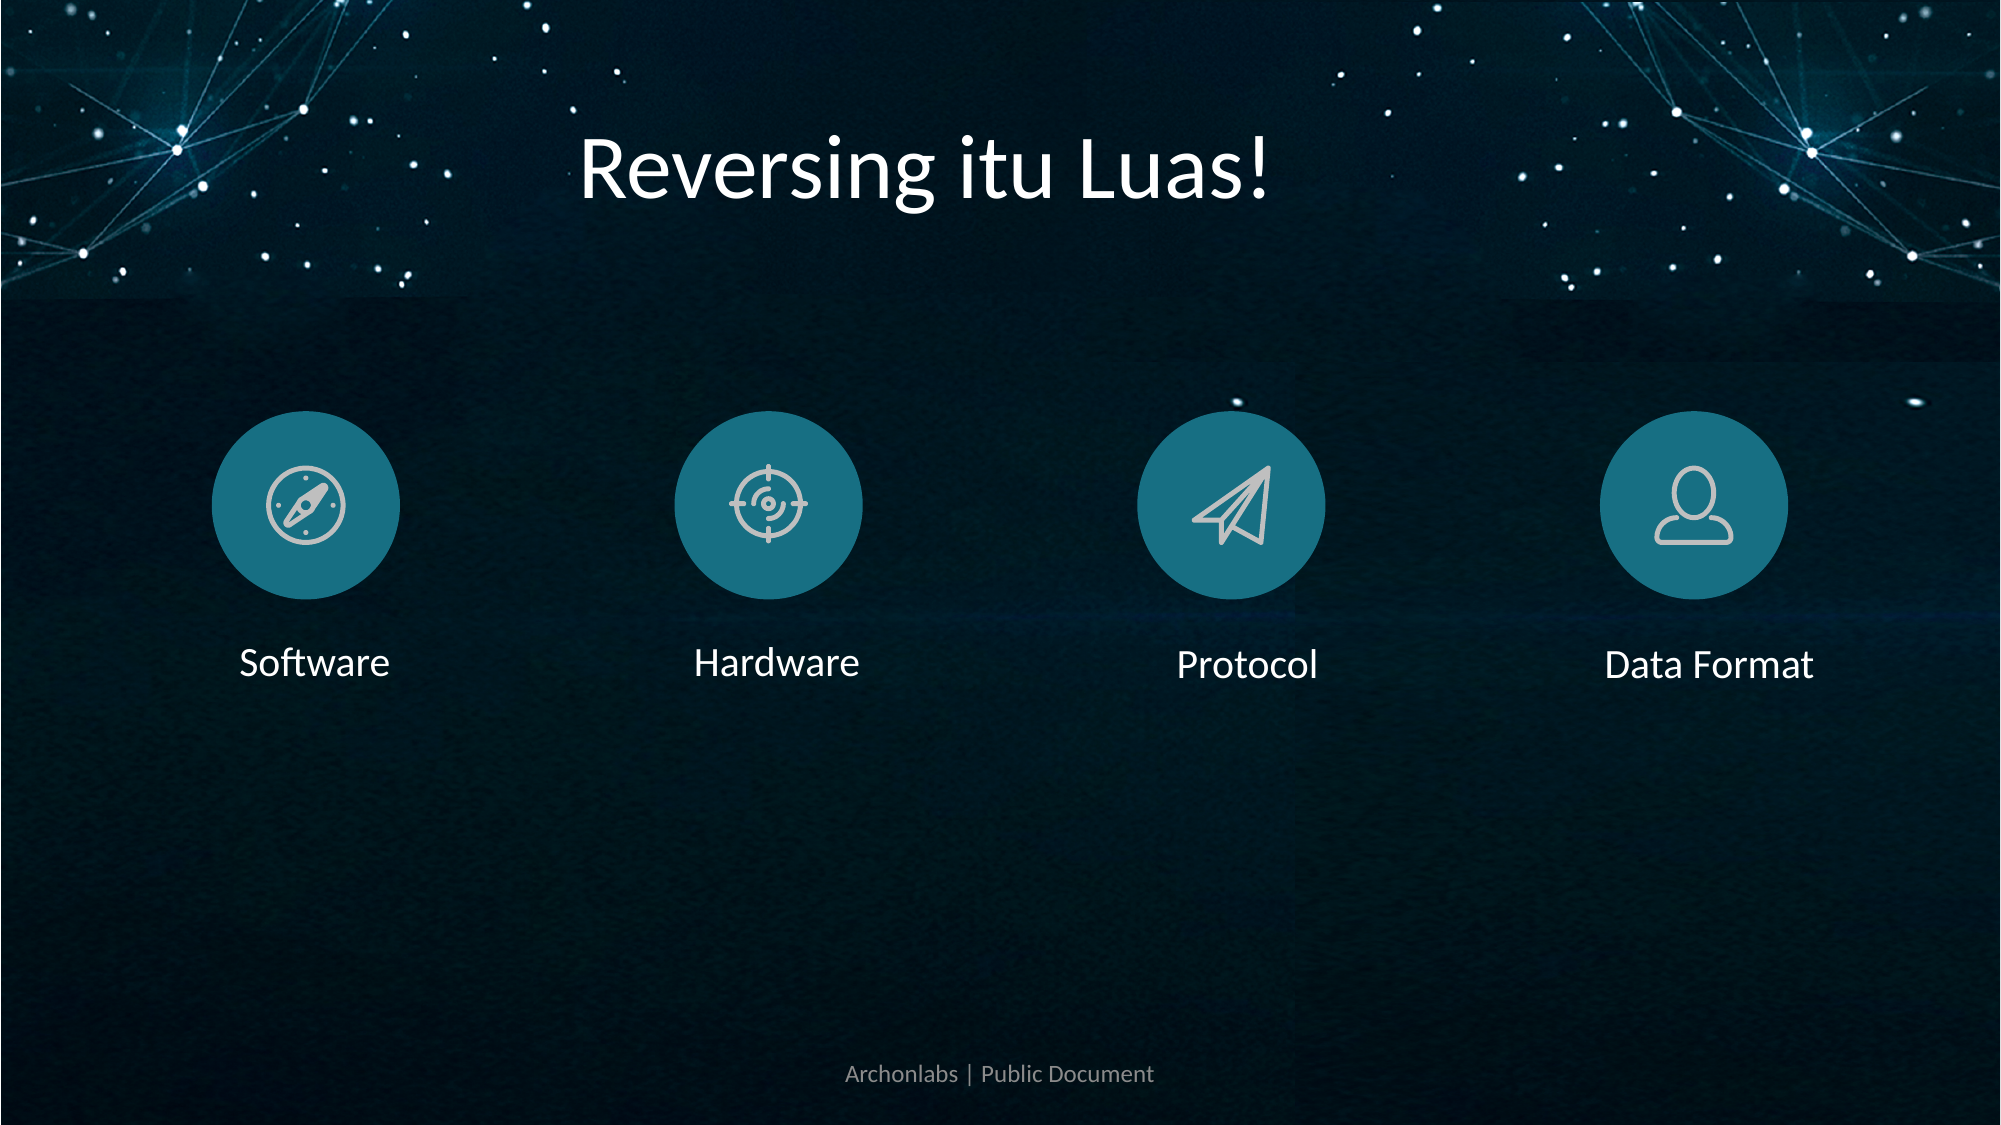

Reversing itu Luas!
Software
Hardware
Data Format
Protocol
Archonlabs | Public Document